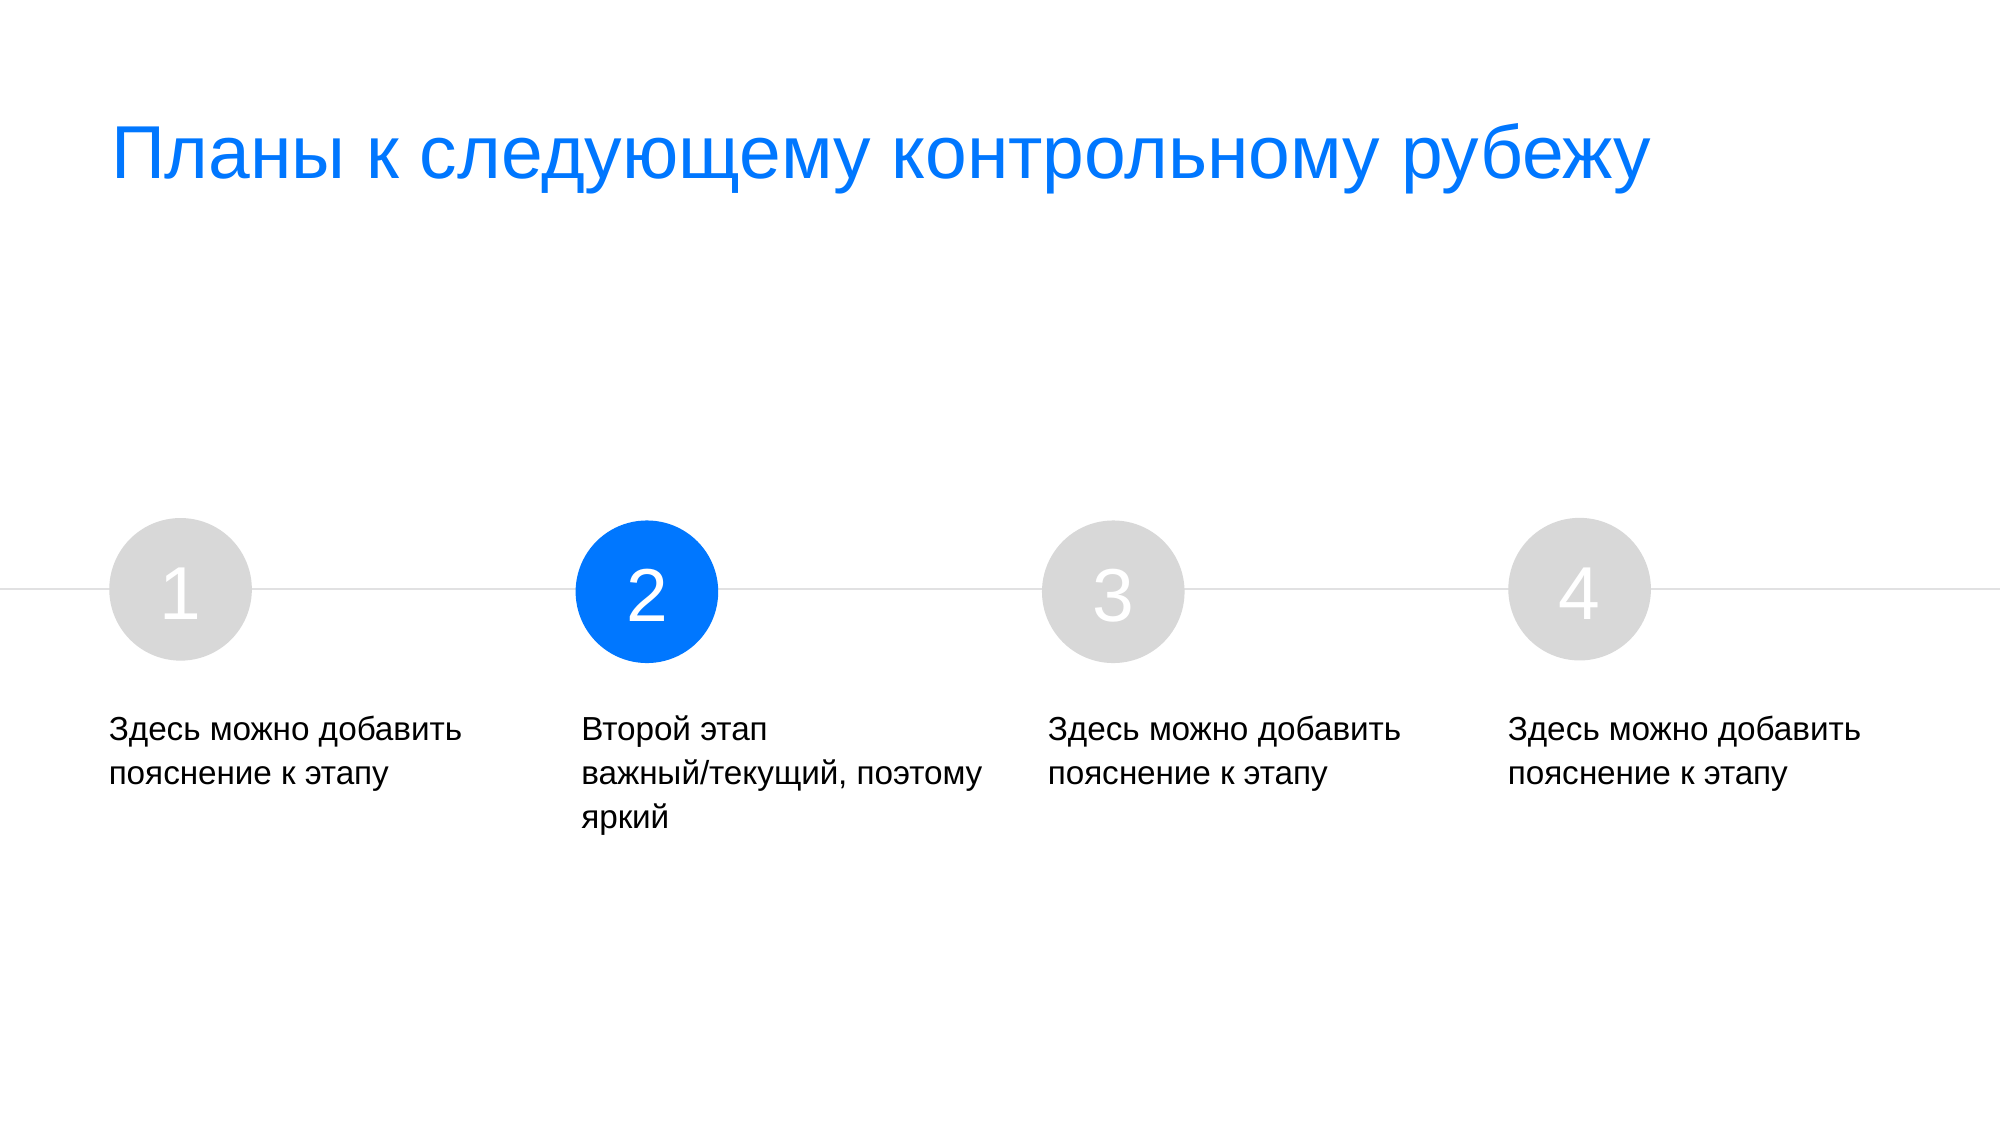

# Планы к следующему контрольному рубежу
4
1
2
3
Здесь можно добавить пояснение к этапу
Второй этап важный/текущий, поэтому яркий
Здесь можно добавить пояснение к этапу
Здесь можно добавить пояснение к этапу